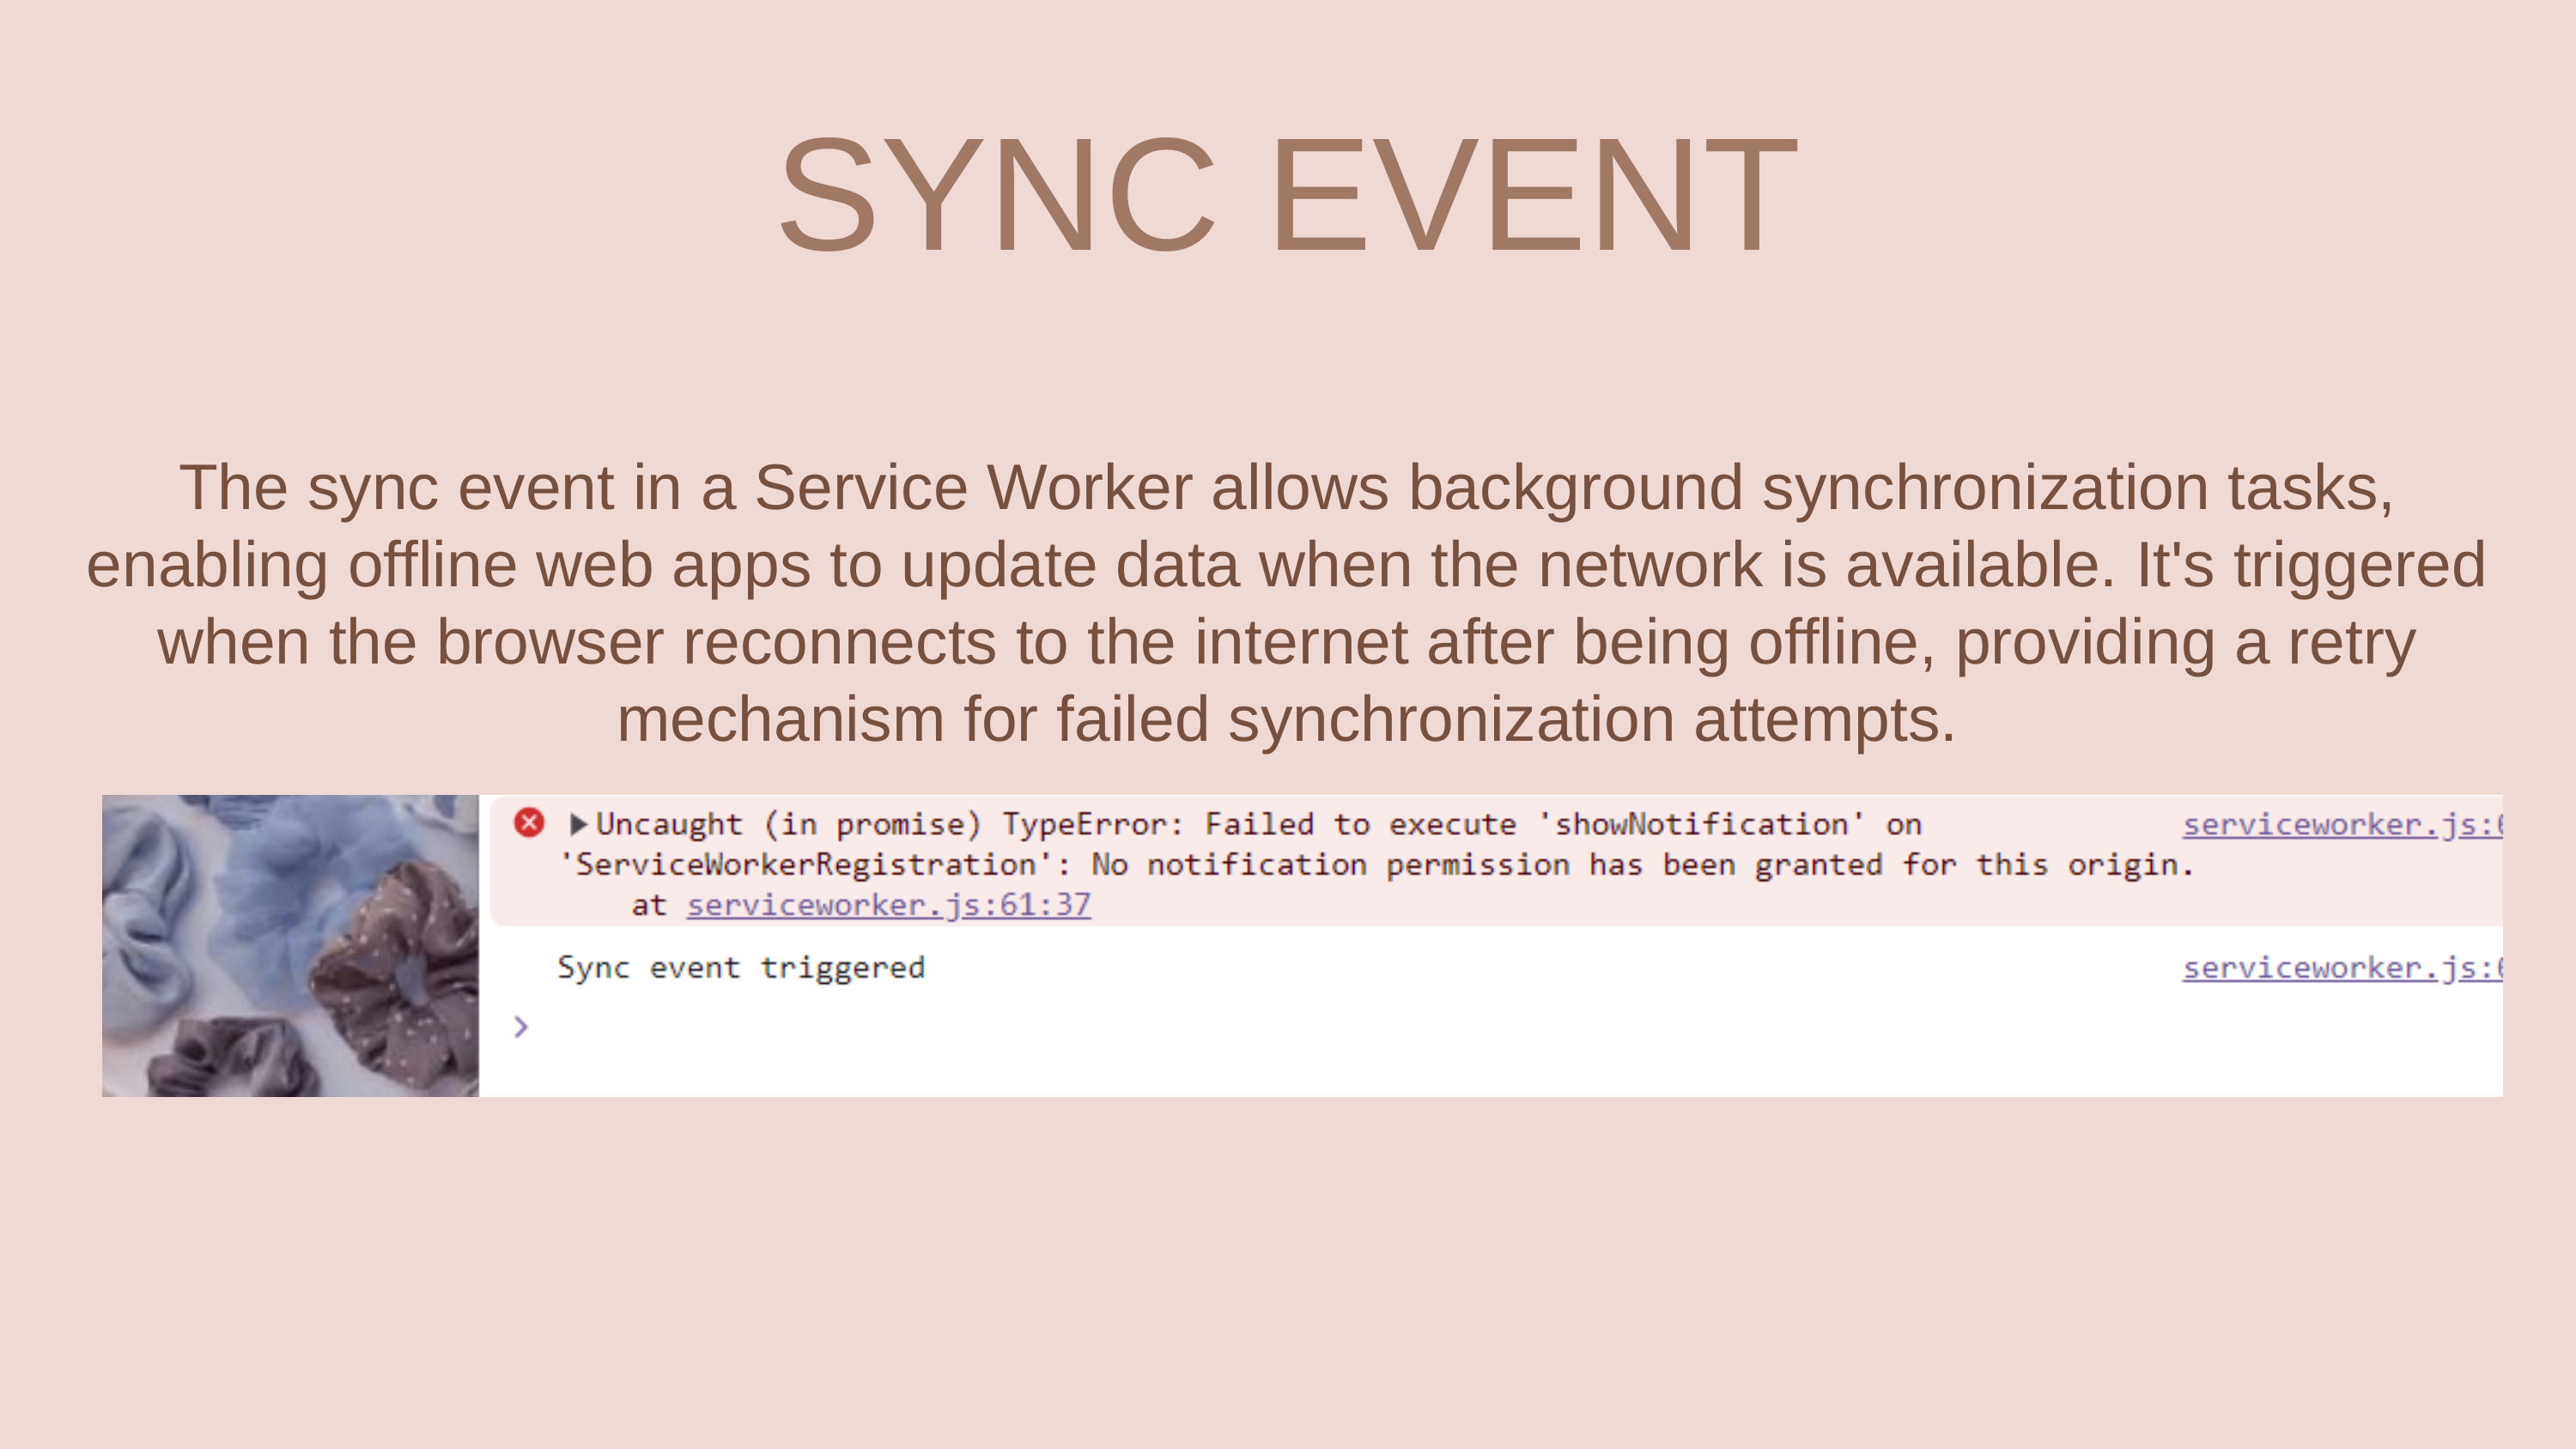

SYNC EVENT
The sync event in a Service Worker allows background synchronization tasks, enabling offline web apps to update data when the network is available. It's triggered when the browser reconnects to the internet after being offline, providing a retry mechanism for failed synchronization attempts.